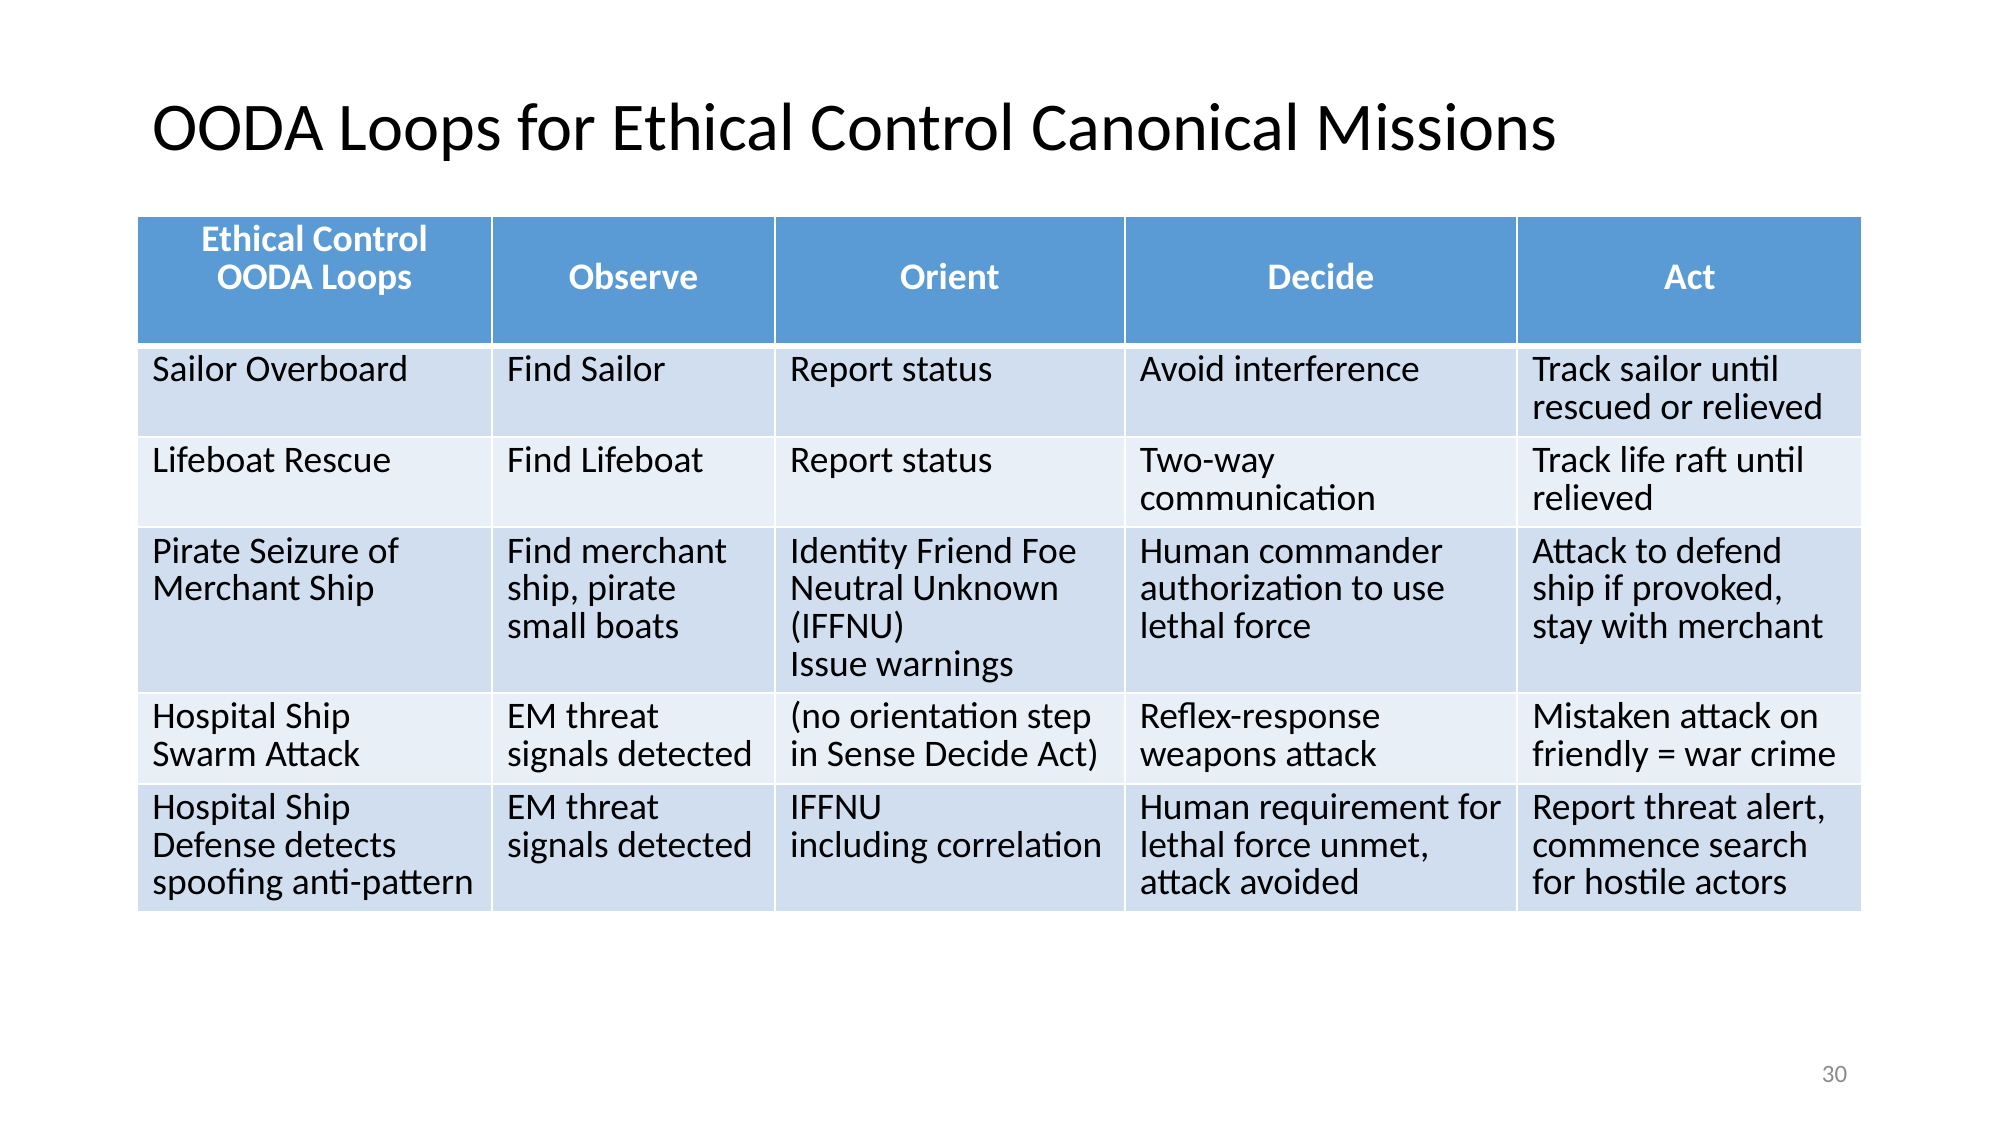

# OODA Loops for Ethical Control Canonical Missions
| Ethical Control OODA Loops | Observe | Orient | Decide | Act |
| --- | --- | --- | --- | --- |
| Sailor Overboard | Find Sailor | Report status | Avoid interference | Track sailor until rescued or relieved |
| Lifeboat Rescue | Find Lifeboat | Report status | Two-way communication | Track life raft until relieved |
| Pirate Seizure of Merchant Ship | Find merchant ship, pirate small boats | Identity Friend Foe Neutral Unknown (IFFNU) Issue warnings | Human commander authorization to use lethal force | Attack to defend ship if provoked, stay with merchant |
| Hospital Ship Swarm Attack | EM threat signals detected | (no orientation step in Sense Decide Act) | Reflex-response weapons attack | Mistaken attack on friendly = war crime |
| Hospital Ship Defense detects spoofing anti-pattern | EM threat signals detected | IFFNU including correlation | Human requirement for lethal force unmet, attack avoided | Report threat alert, commence search for hostile actors |
30